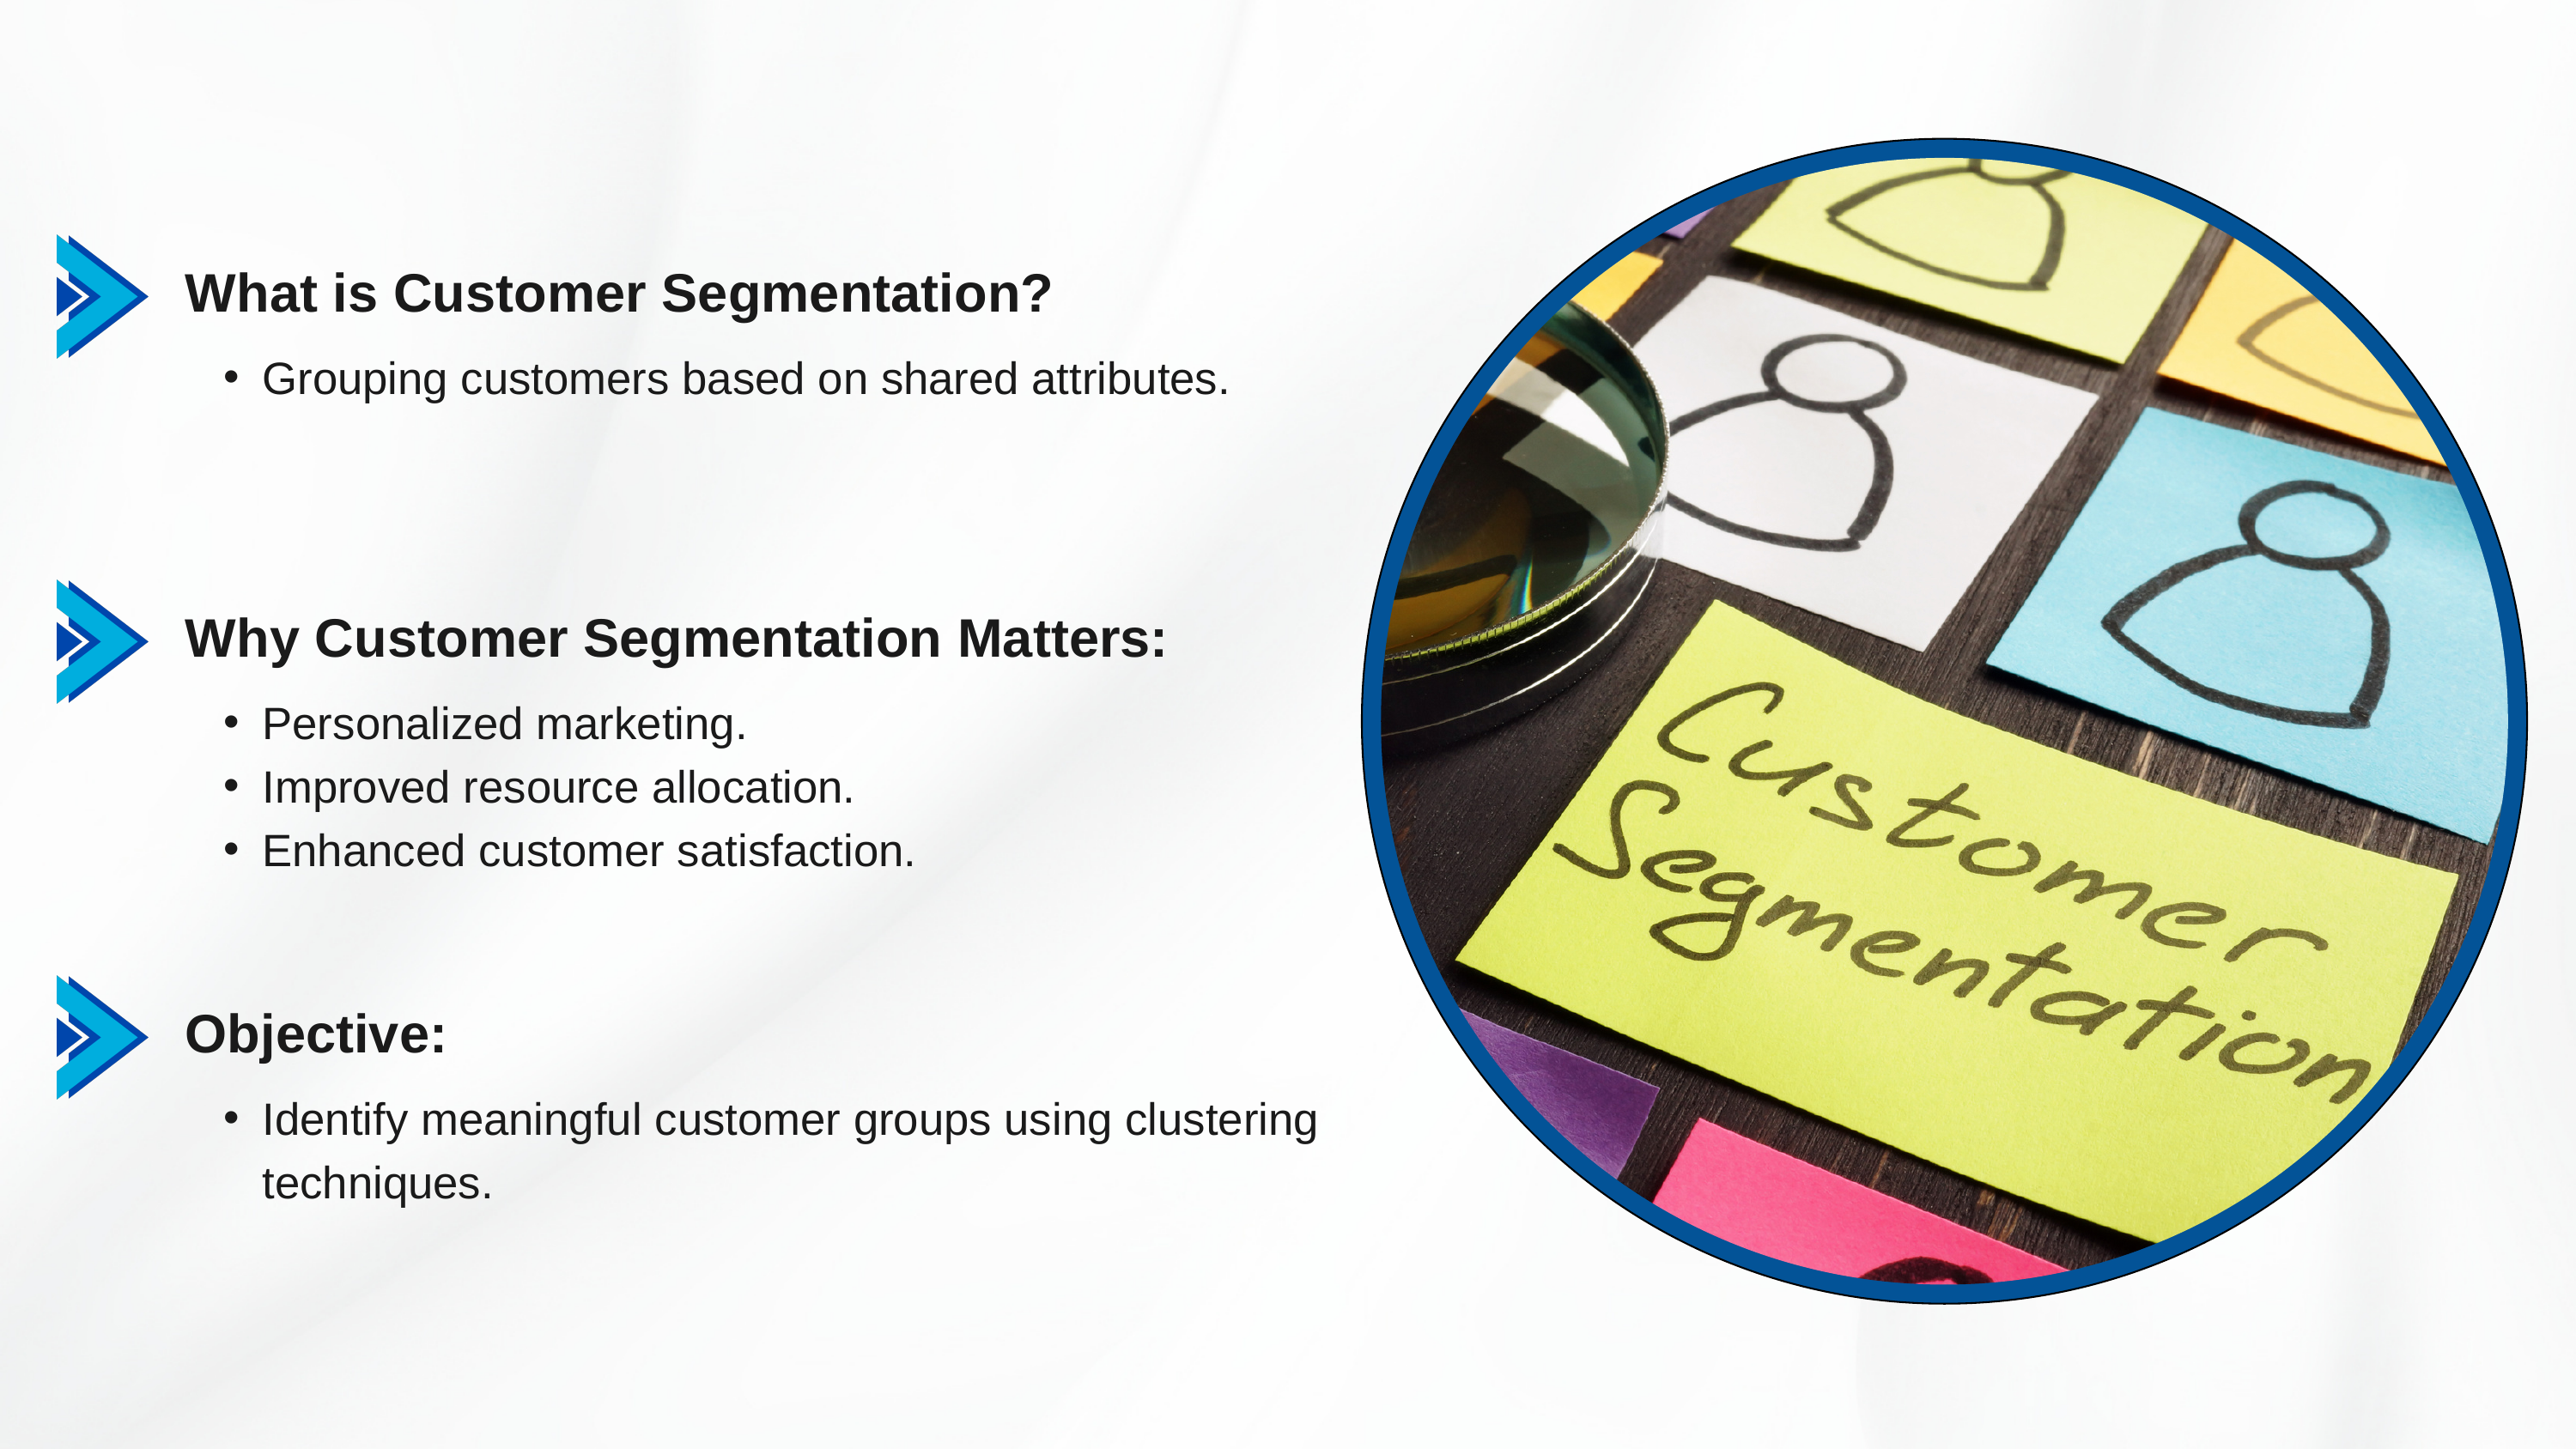

What is Customer Segmentation?
Grouping customers based on shared attributes.

Why Customer Segmentation Matters:
Personalized marketing.
Improved resource allocation.
Enhanced customer satisfaction.

Objective:
Identify meaningful customer groups using clustering techniques.